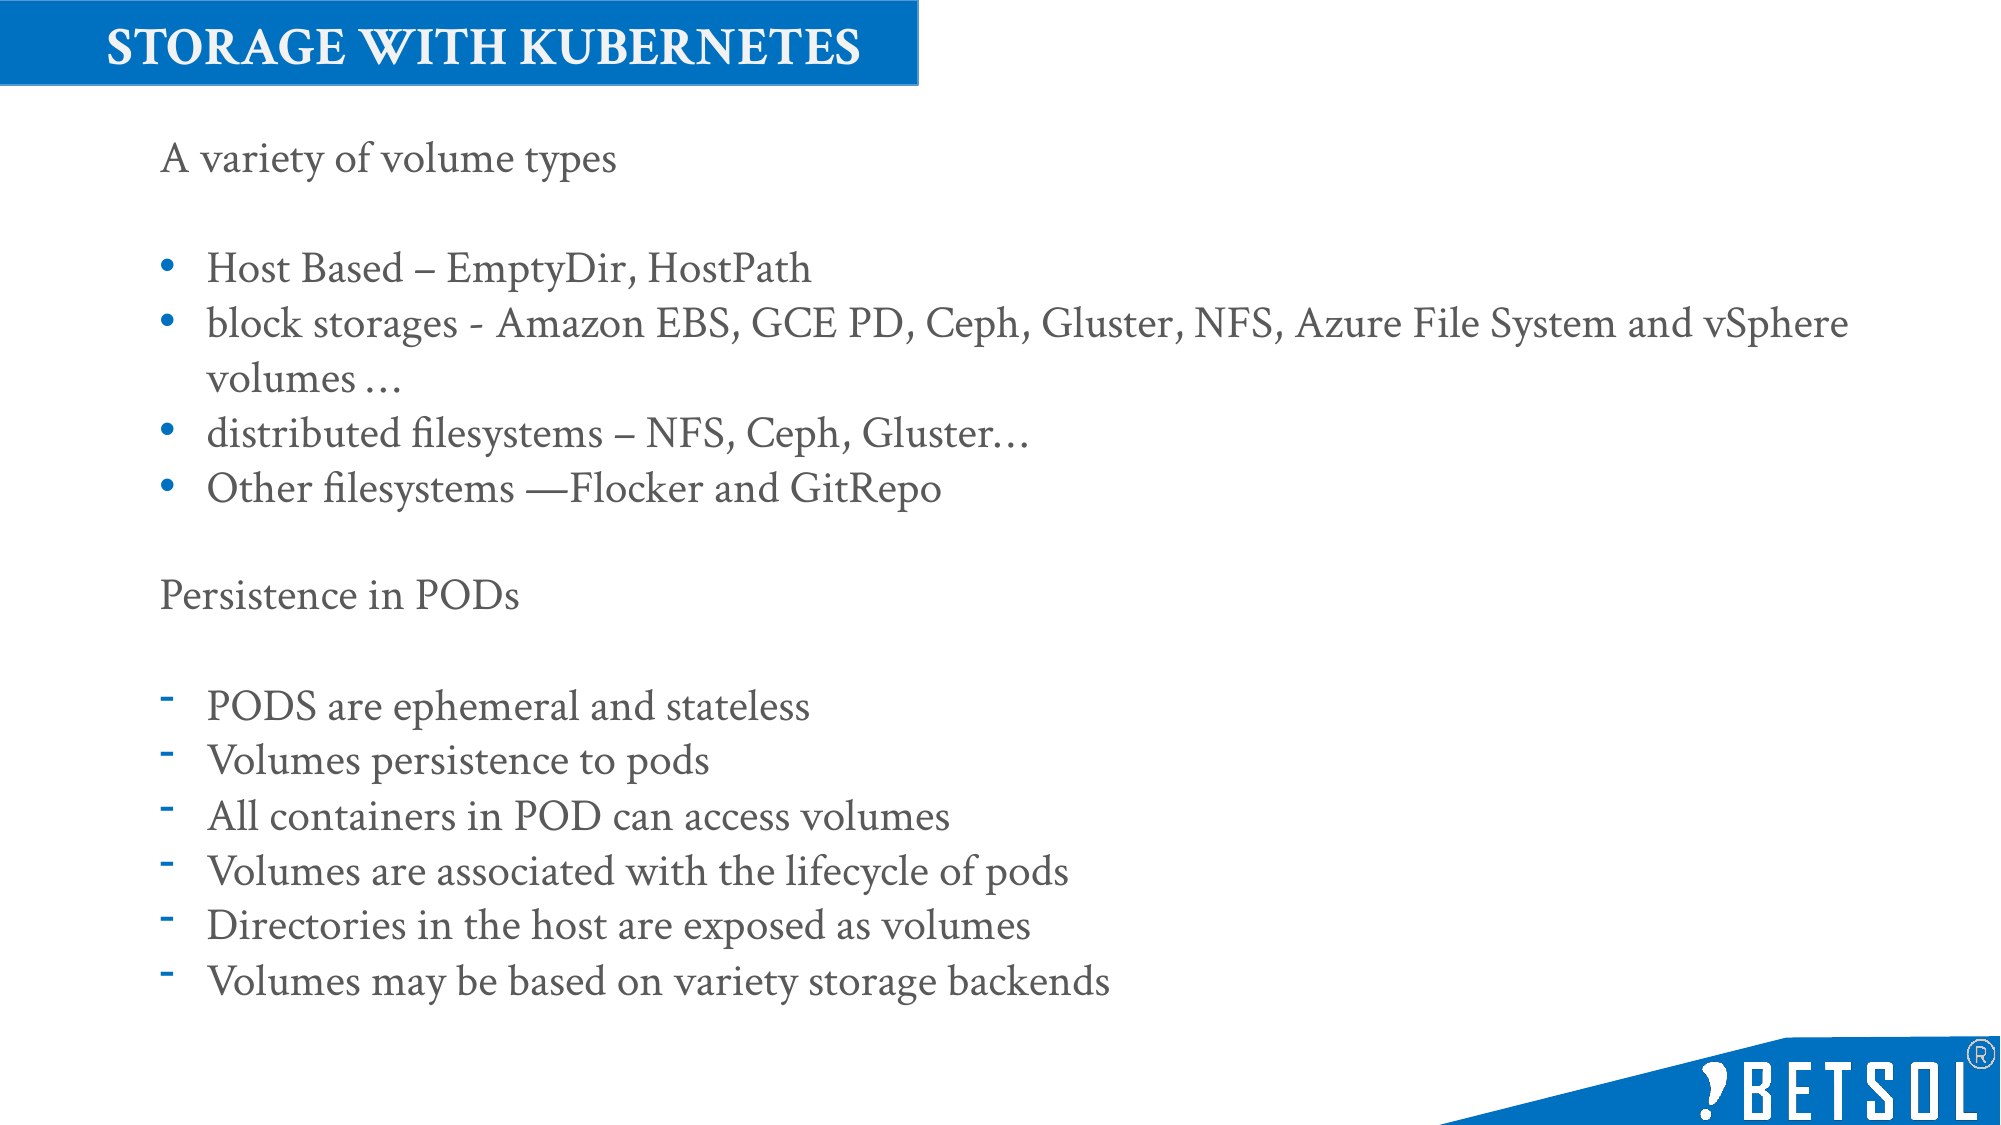

Storage with Kubernetes

A variety of volume types

Host Based – EmptyDir, HostPath
block storages - Amazon EBS, GCE PD, Ceph, Gluster, NFS, Azure File System and vSphere volumes …
distributed filesystems – NFS, Ceph, Gluster…
Other filesystems —Flocker and GitRepo
Persistence in PODs

PODS are ephemeral and stateless
Volumes persistence to pods
All containers in POD can access volumes
Volumes are associated with the lifecycle of pods
Directories in the host are exposed as volumes
Volumes may be based on variety storage backends